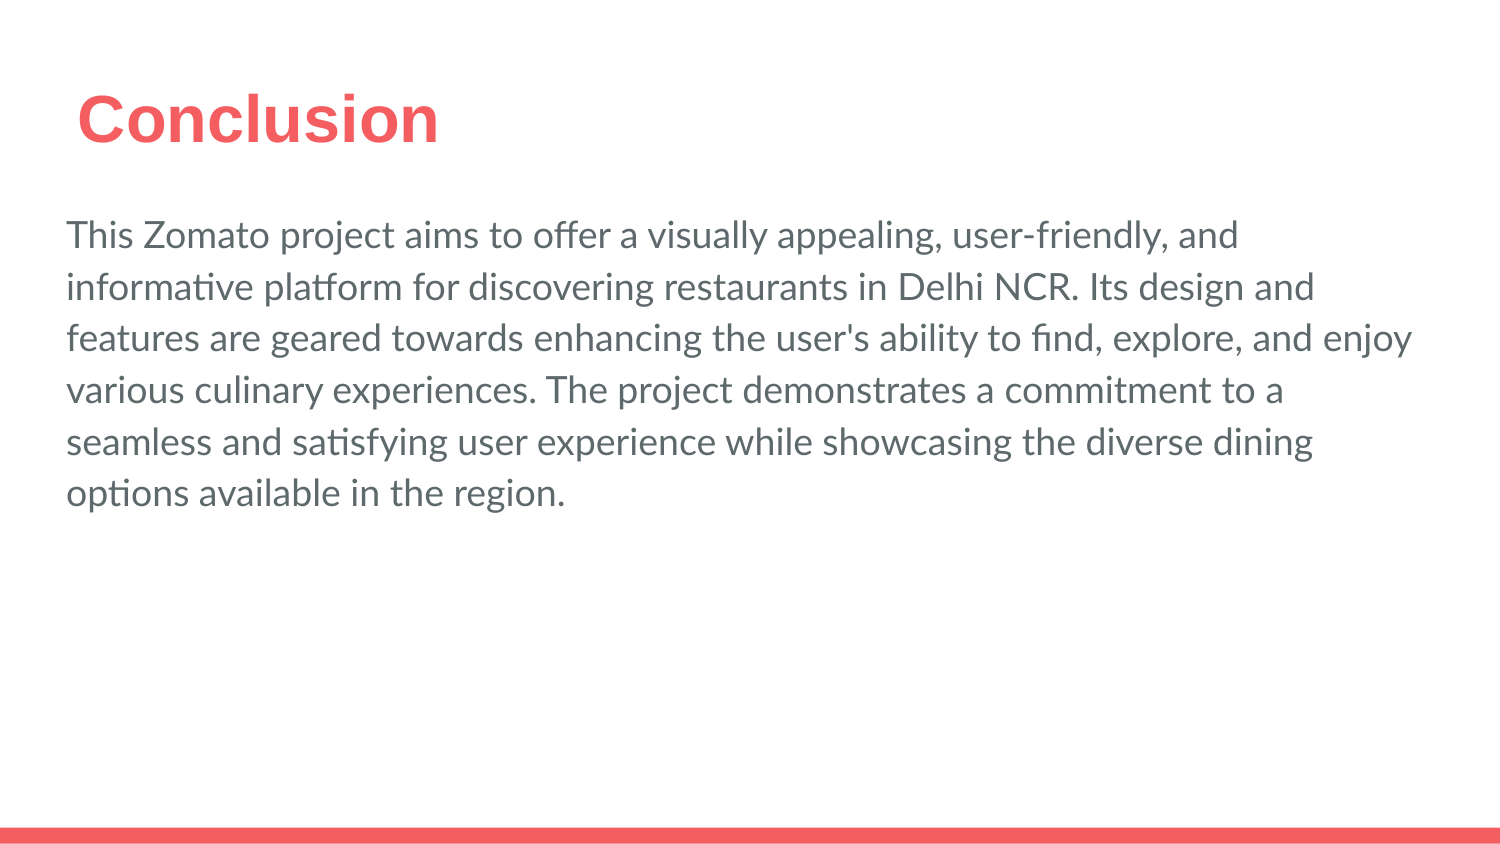

Conclusion
This Zomato project aims to offer a visually appealing, user-friendly, and informative platform for discovering restaurants in Delhi NCR. Its design and features are geared towards enhancing the user's ability to find, explore, and enjoy various culinary experiences. The project demonstrates a commitment to a seamless and satisfying user experience while showcasing the diverse dining options available in the region.